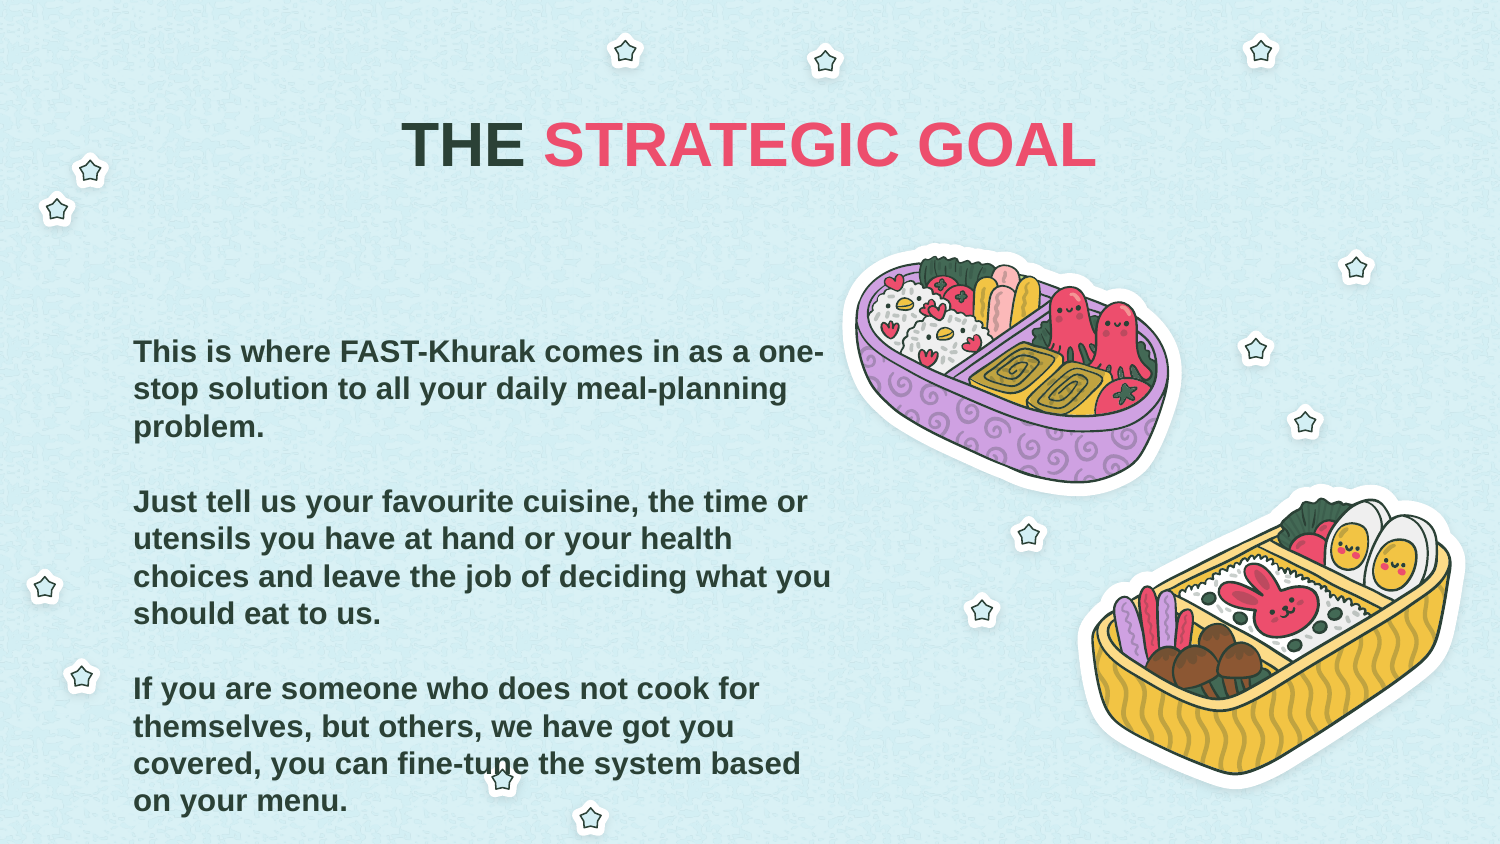

# THE STRATEGIC GOAL

This is where FAST-Khurak comes in as a one-stop solution to all your daily meal-planning problem.

Just tell us your favourite cuisine, the time or utensils you have at hand or your health choices and leave the job of deciding what you should eat to us.

If you are someone who does not cook for themselves, but others, we have got you covered, you can fine-tune the system based on your menu.